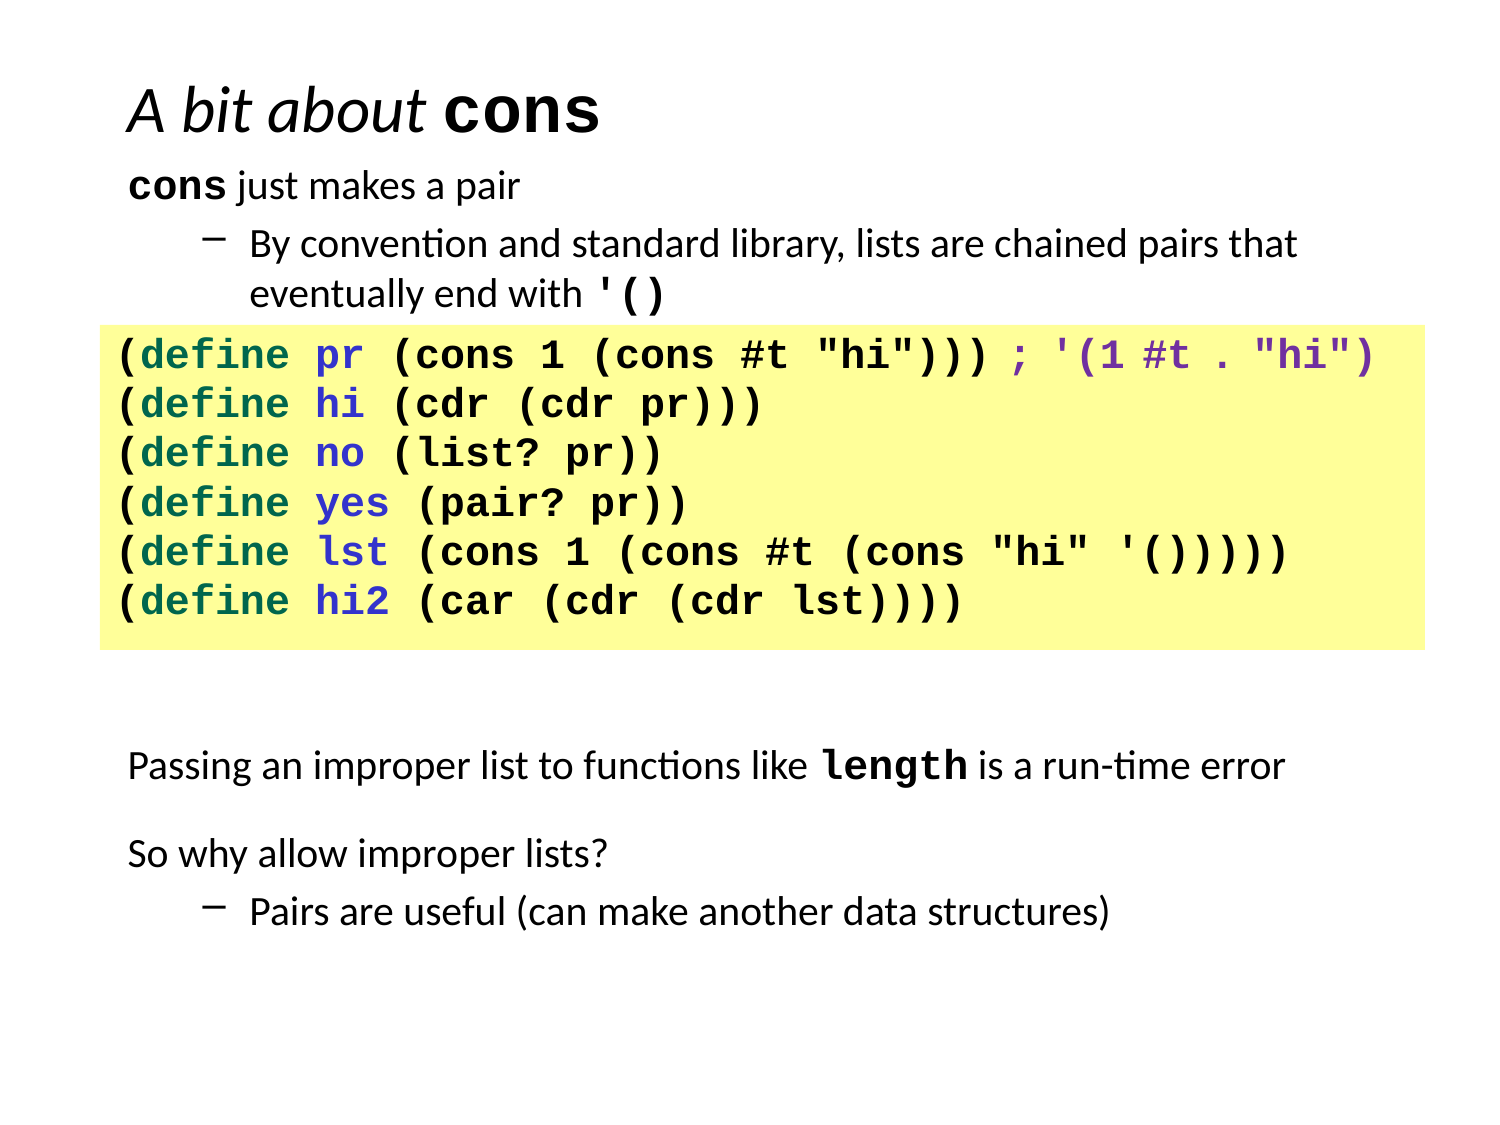

# A bit about cons
cons just makes a pair
By convention and standard library, lists are chained pairs that eventually end with '()

Passing an improper list to functions like length is a run-time error

So why allow improper lists?
Pairs are useful (can make another data structures)
(define pr (cons 1 (cons #t "hi"))) ; '(1 #t . "hi")
(define hi (cdr (cdr pr)))
(define no (list? pr))
(define yes (pair? pr))
(define lst (cons 1 (cons #t (cons "hi" '()))))
(define hi2 (car (cdr (cdr lst))))